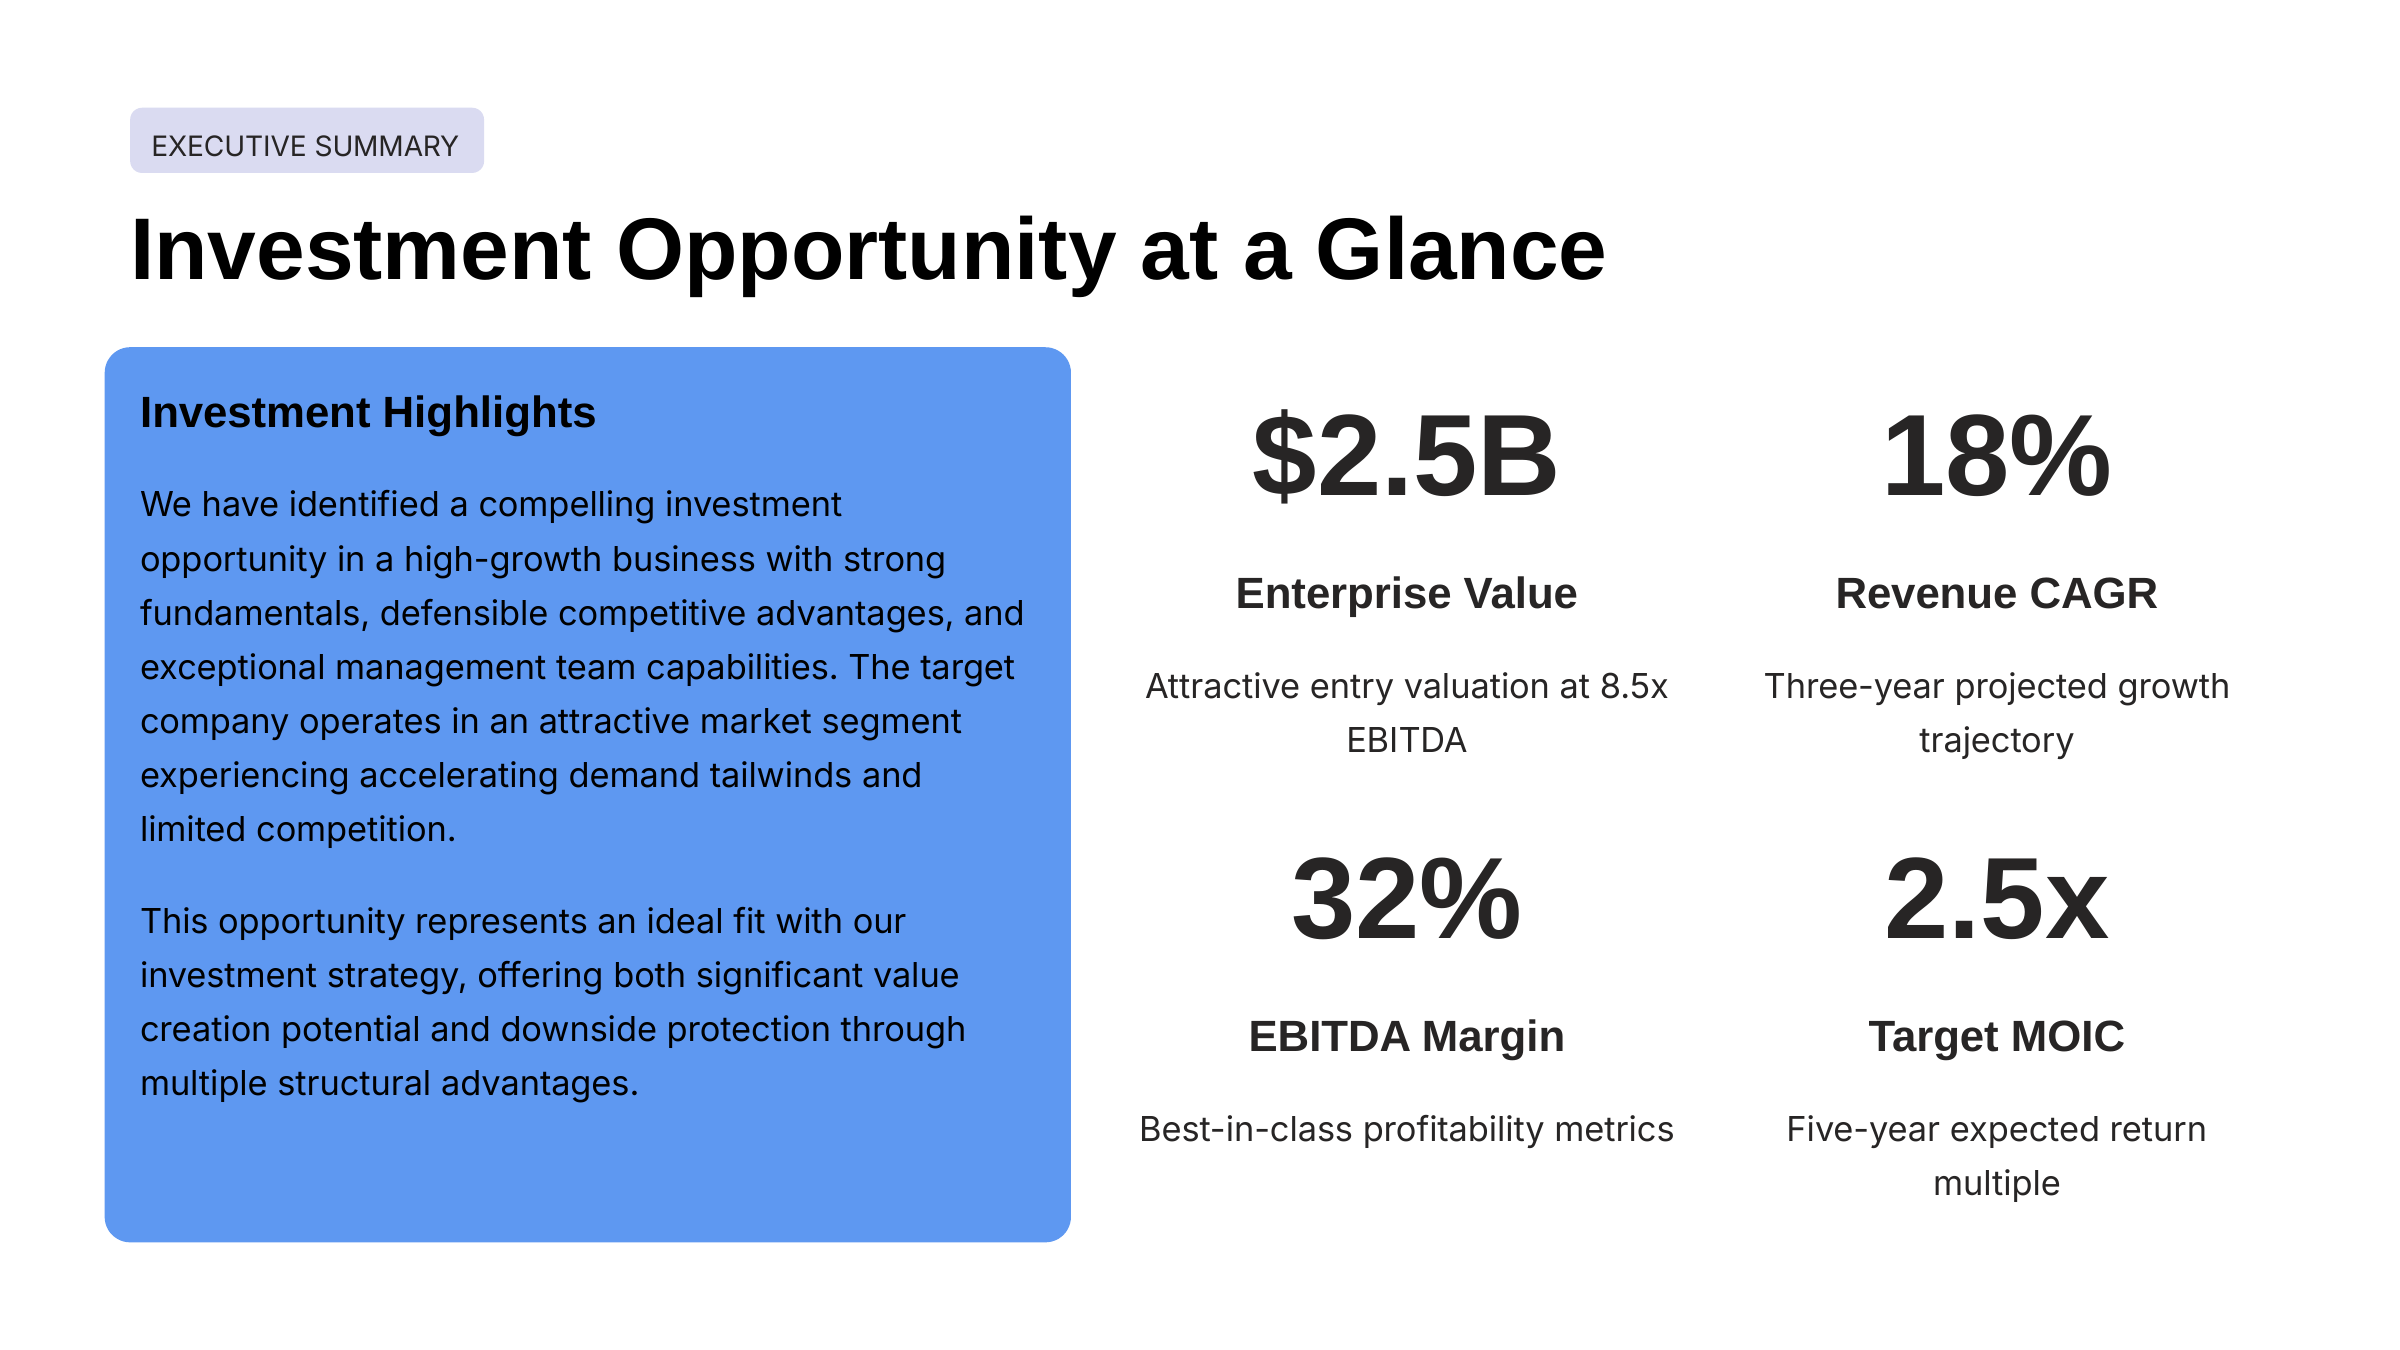

EXECUTIVE SUMMARY
Investment Opportunity at a Glance

Investment Highlights
$2.5B
18%
We have identified a compelling investment opportunity in a high-growth business with strong fundamentals, defensible competitive advantages, and exceptional management team capabilities. The target company operates in an attractive market segment experiencing accelerating demand tailwinds and limited competition.
Enterprise Value
Revenue CAGR
Attractive entry valuation at 8.5x EBITDA
Three-year projected growth trajectory
32%
2.5x
This opportunity represents an ideal fit with our investment strategy, offering both significant value creation potential and downside protection through multiple structural advantages.
EBITDA Margin
Target MOIC
Best-in-class profitability metrics
Five-year expected return multiple